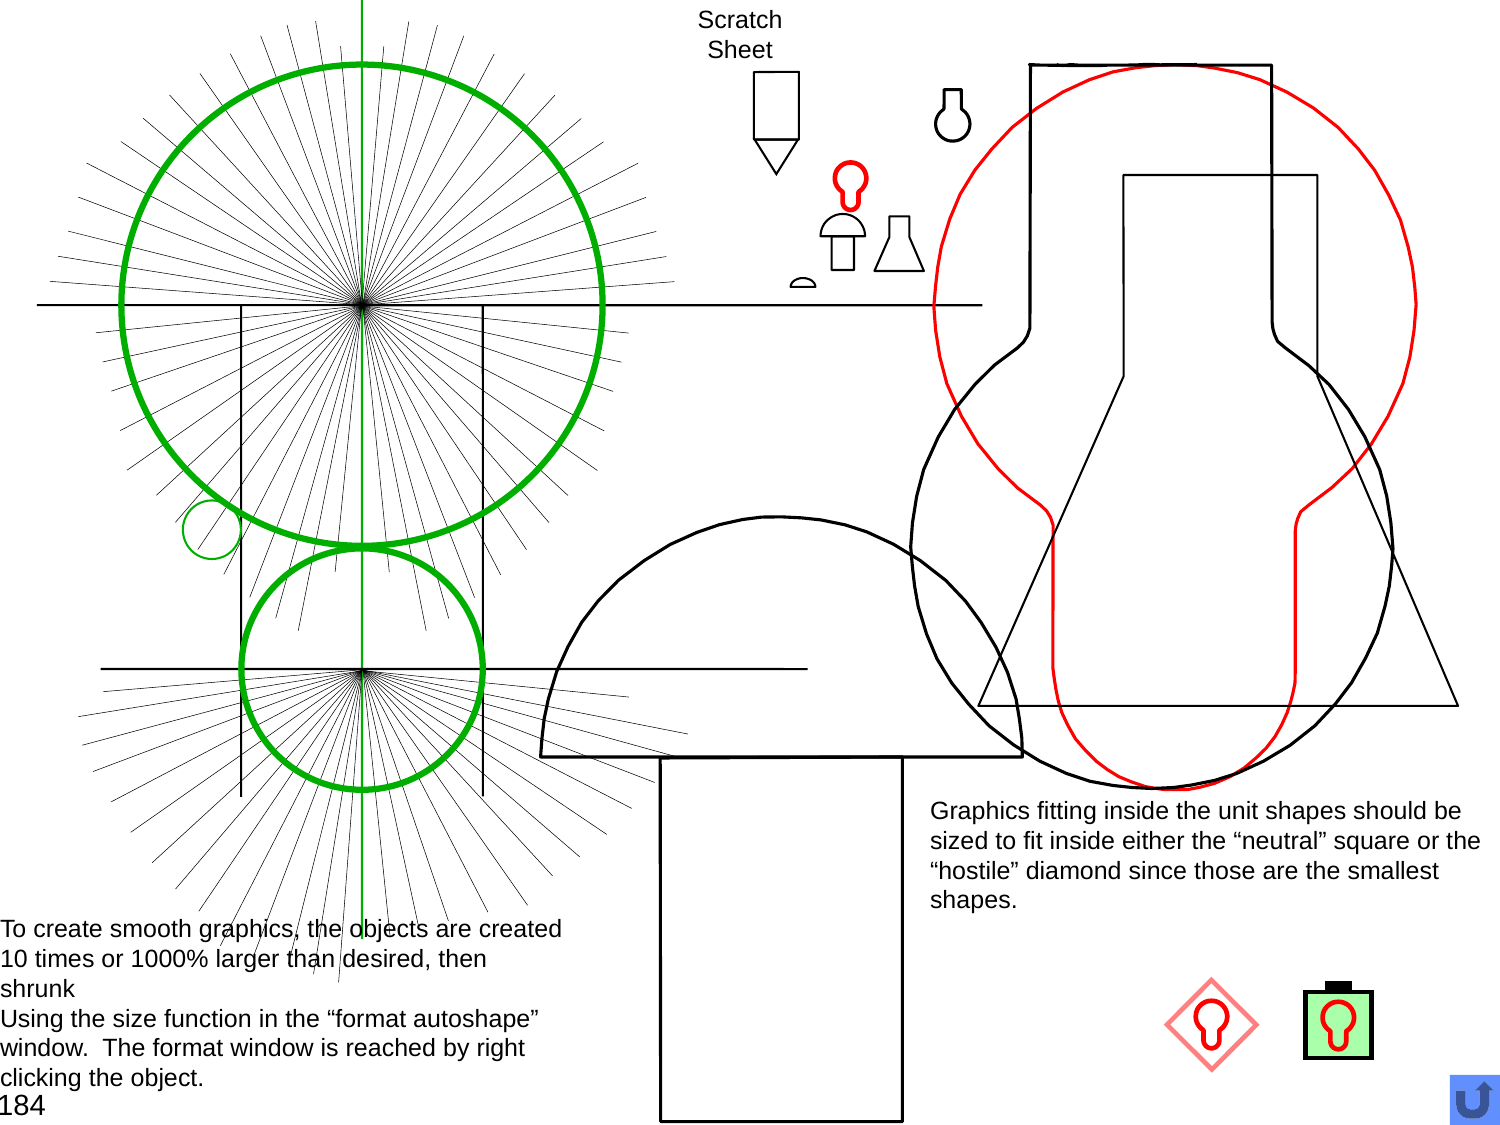

# Scratch Sheet

Graphics fitting inside the unit shapes should be sized to fit inside either the “neutral” square or the “hostile” diamond since those are the smallest shapes.
To create smooth graphics, the objects are created
10 times or 1000% larger than desired, then shrunk
Using the size function in the “format autoshape” window.  The format window is reached by right clicking the object.

184